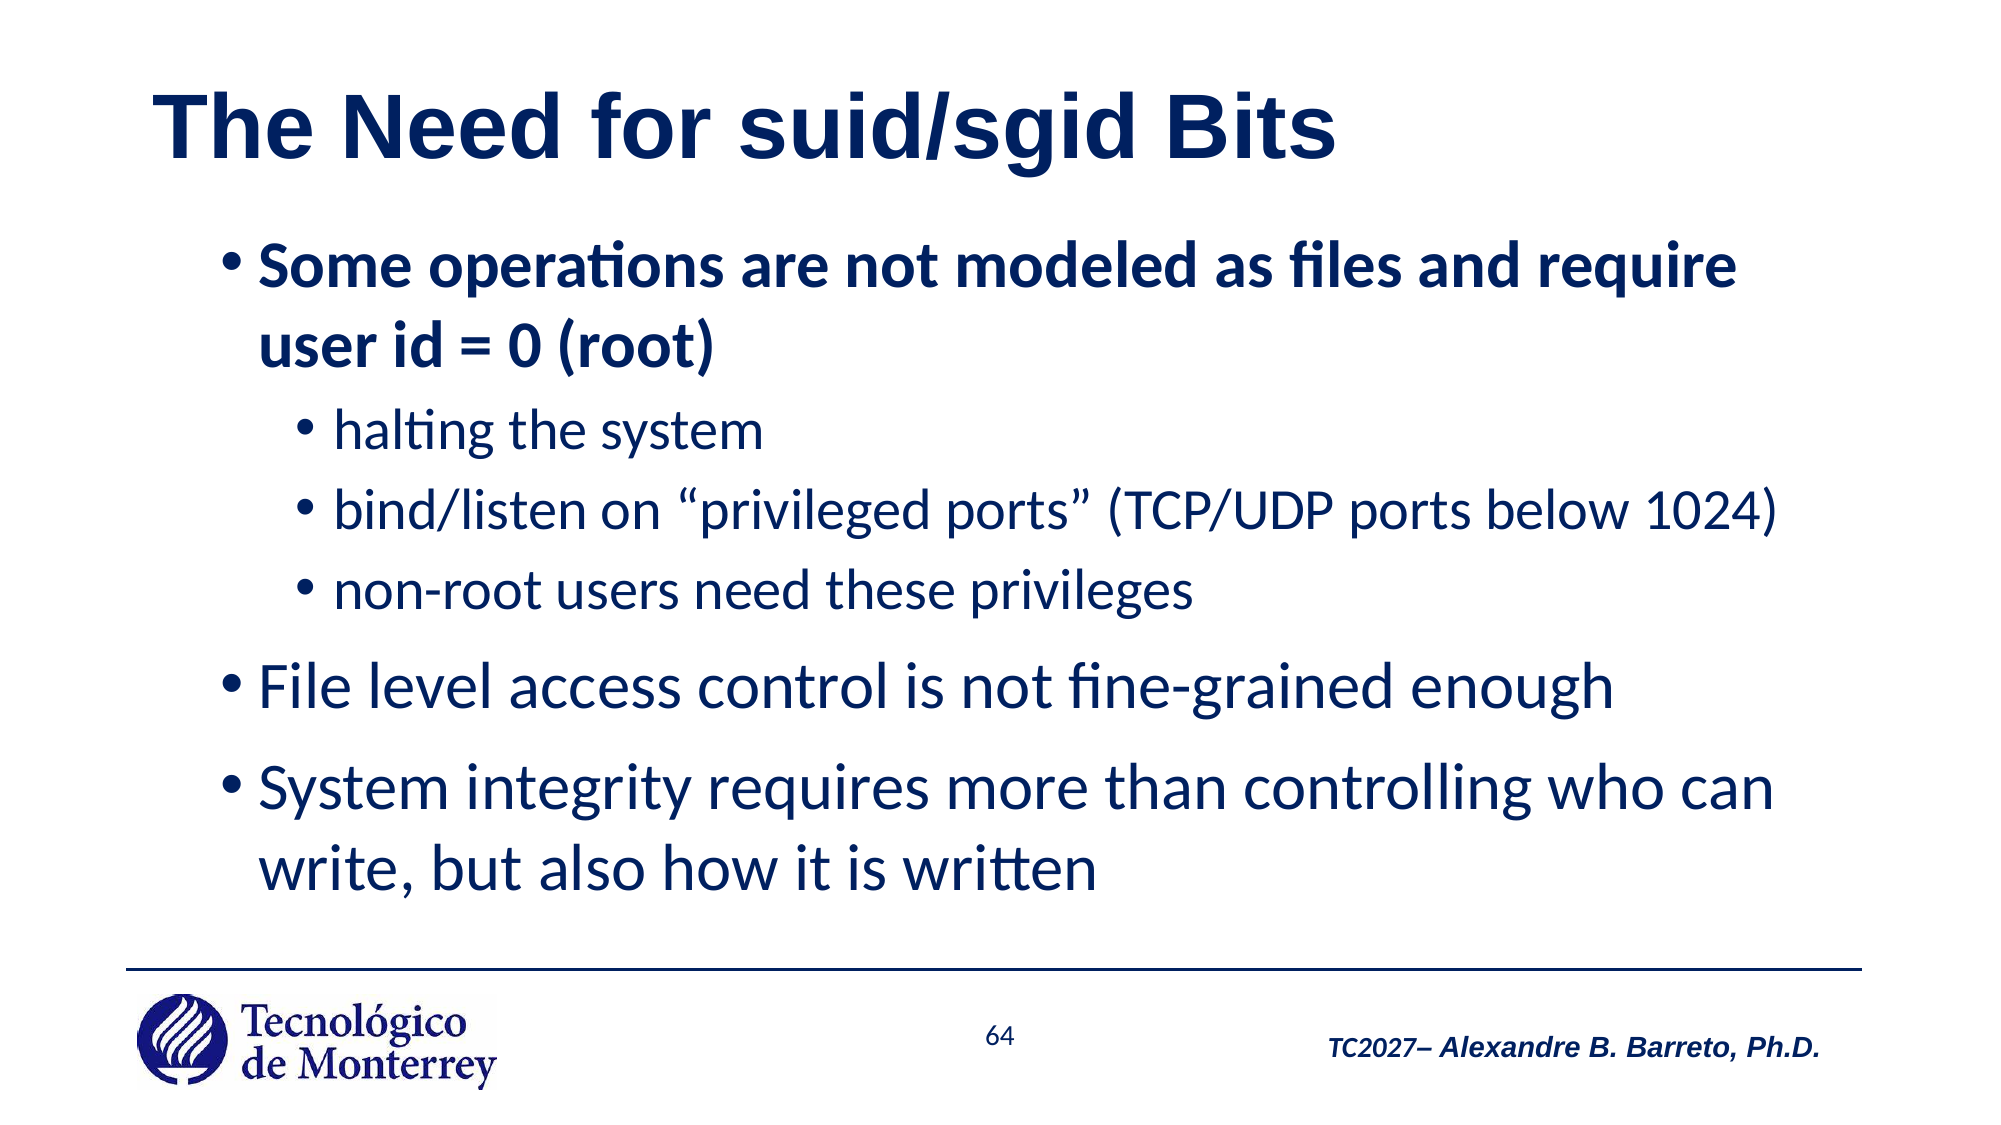

# The Need for suid/sgid Bits
Some operations are not modeled as files and require user id = 0 (root)
halting the system
bind/listen on “privileged ports” (TCP/UDP ports below 1024)
non-root users need these privileges
File level access control is not fine-grained enough
System integrity requires more than controlling who can write, but also how it is written